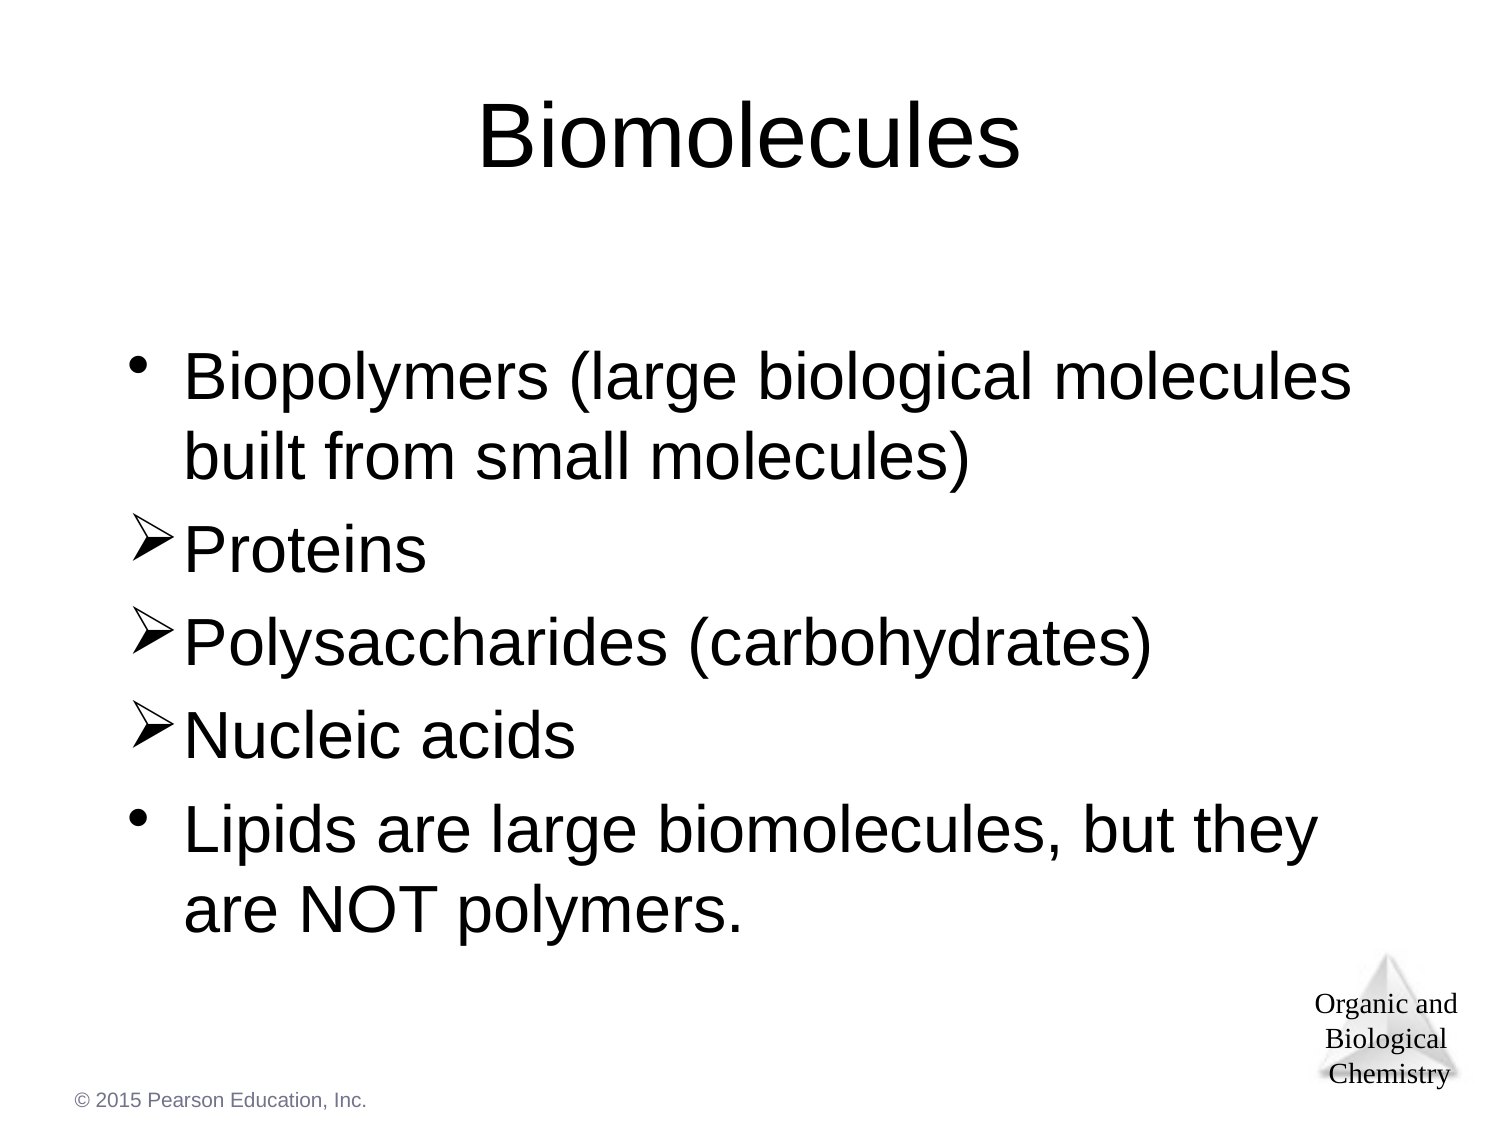

# Biomolecules
Biopolymers (large biological molecules built from small molecules)
Proteins
Polysaccharides (carbohydrates)
Nucleic acids
Lipids are large biomolecules, but they are NOT polymers.